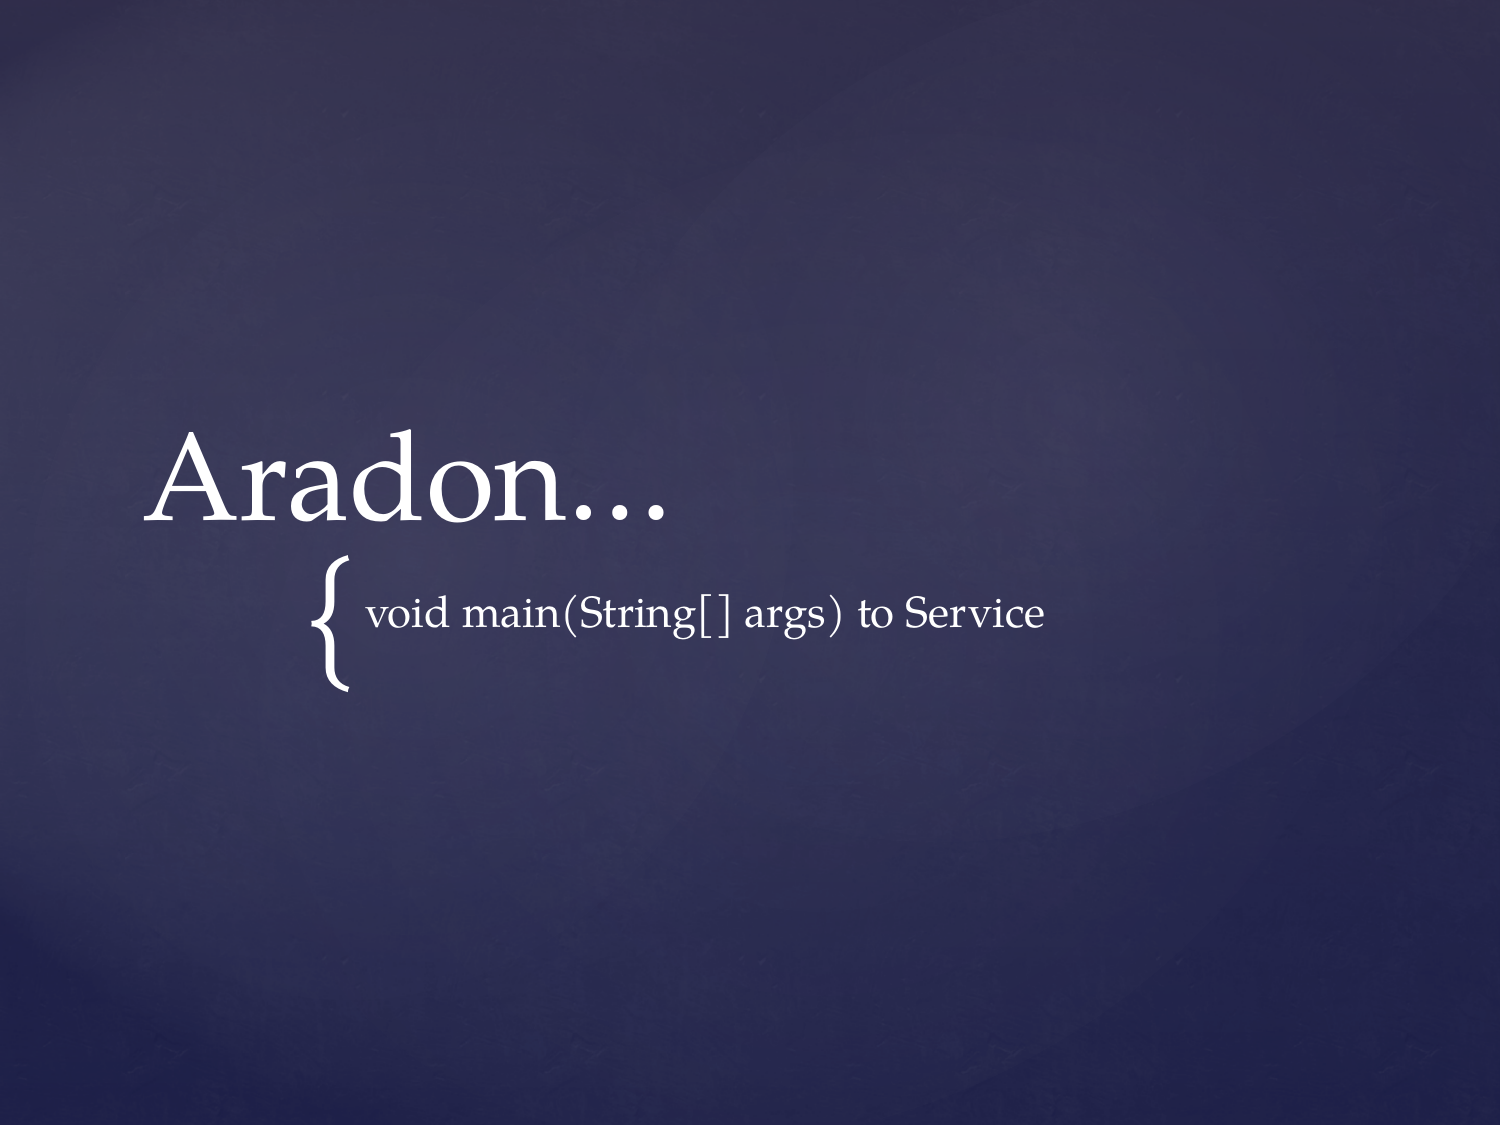

# Aradon…
void main(String[] args) to Service